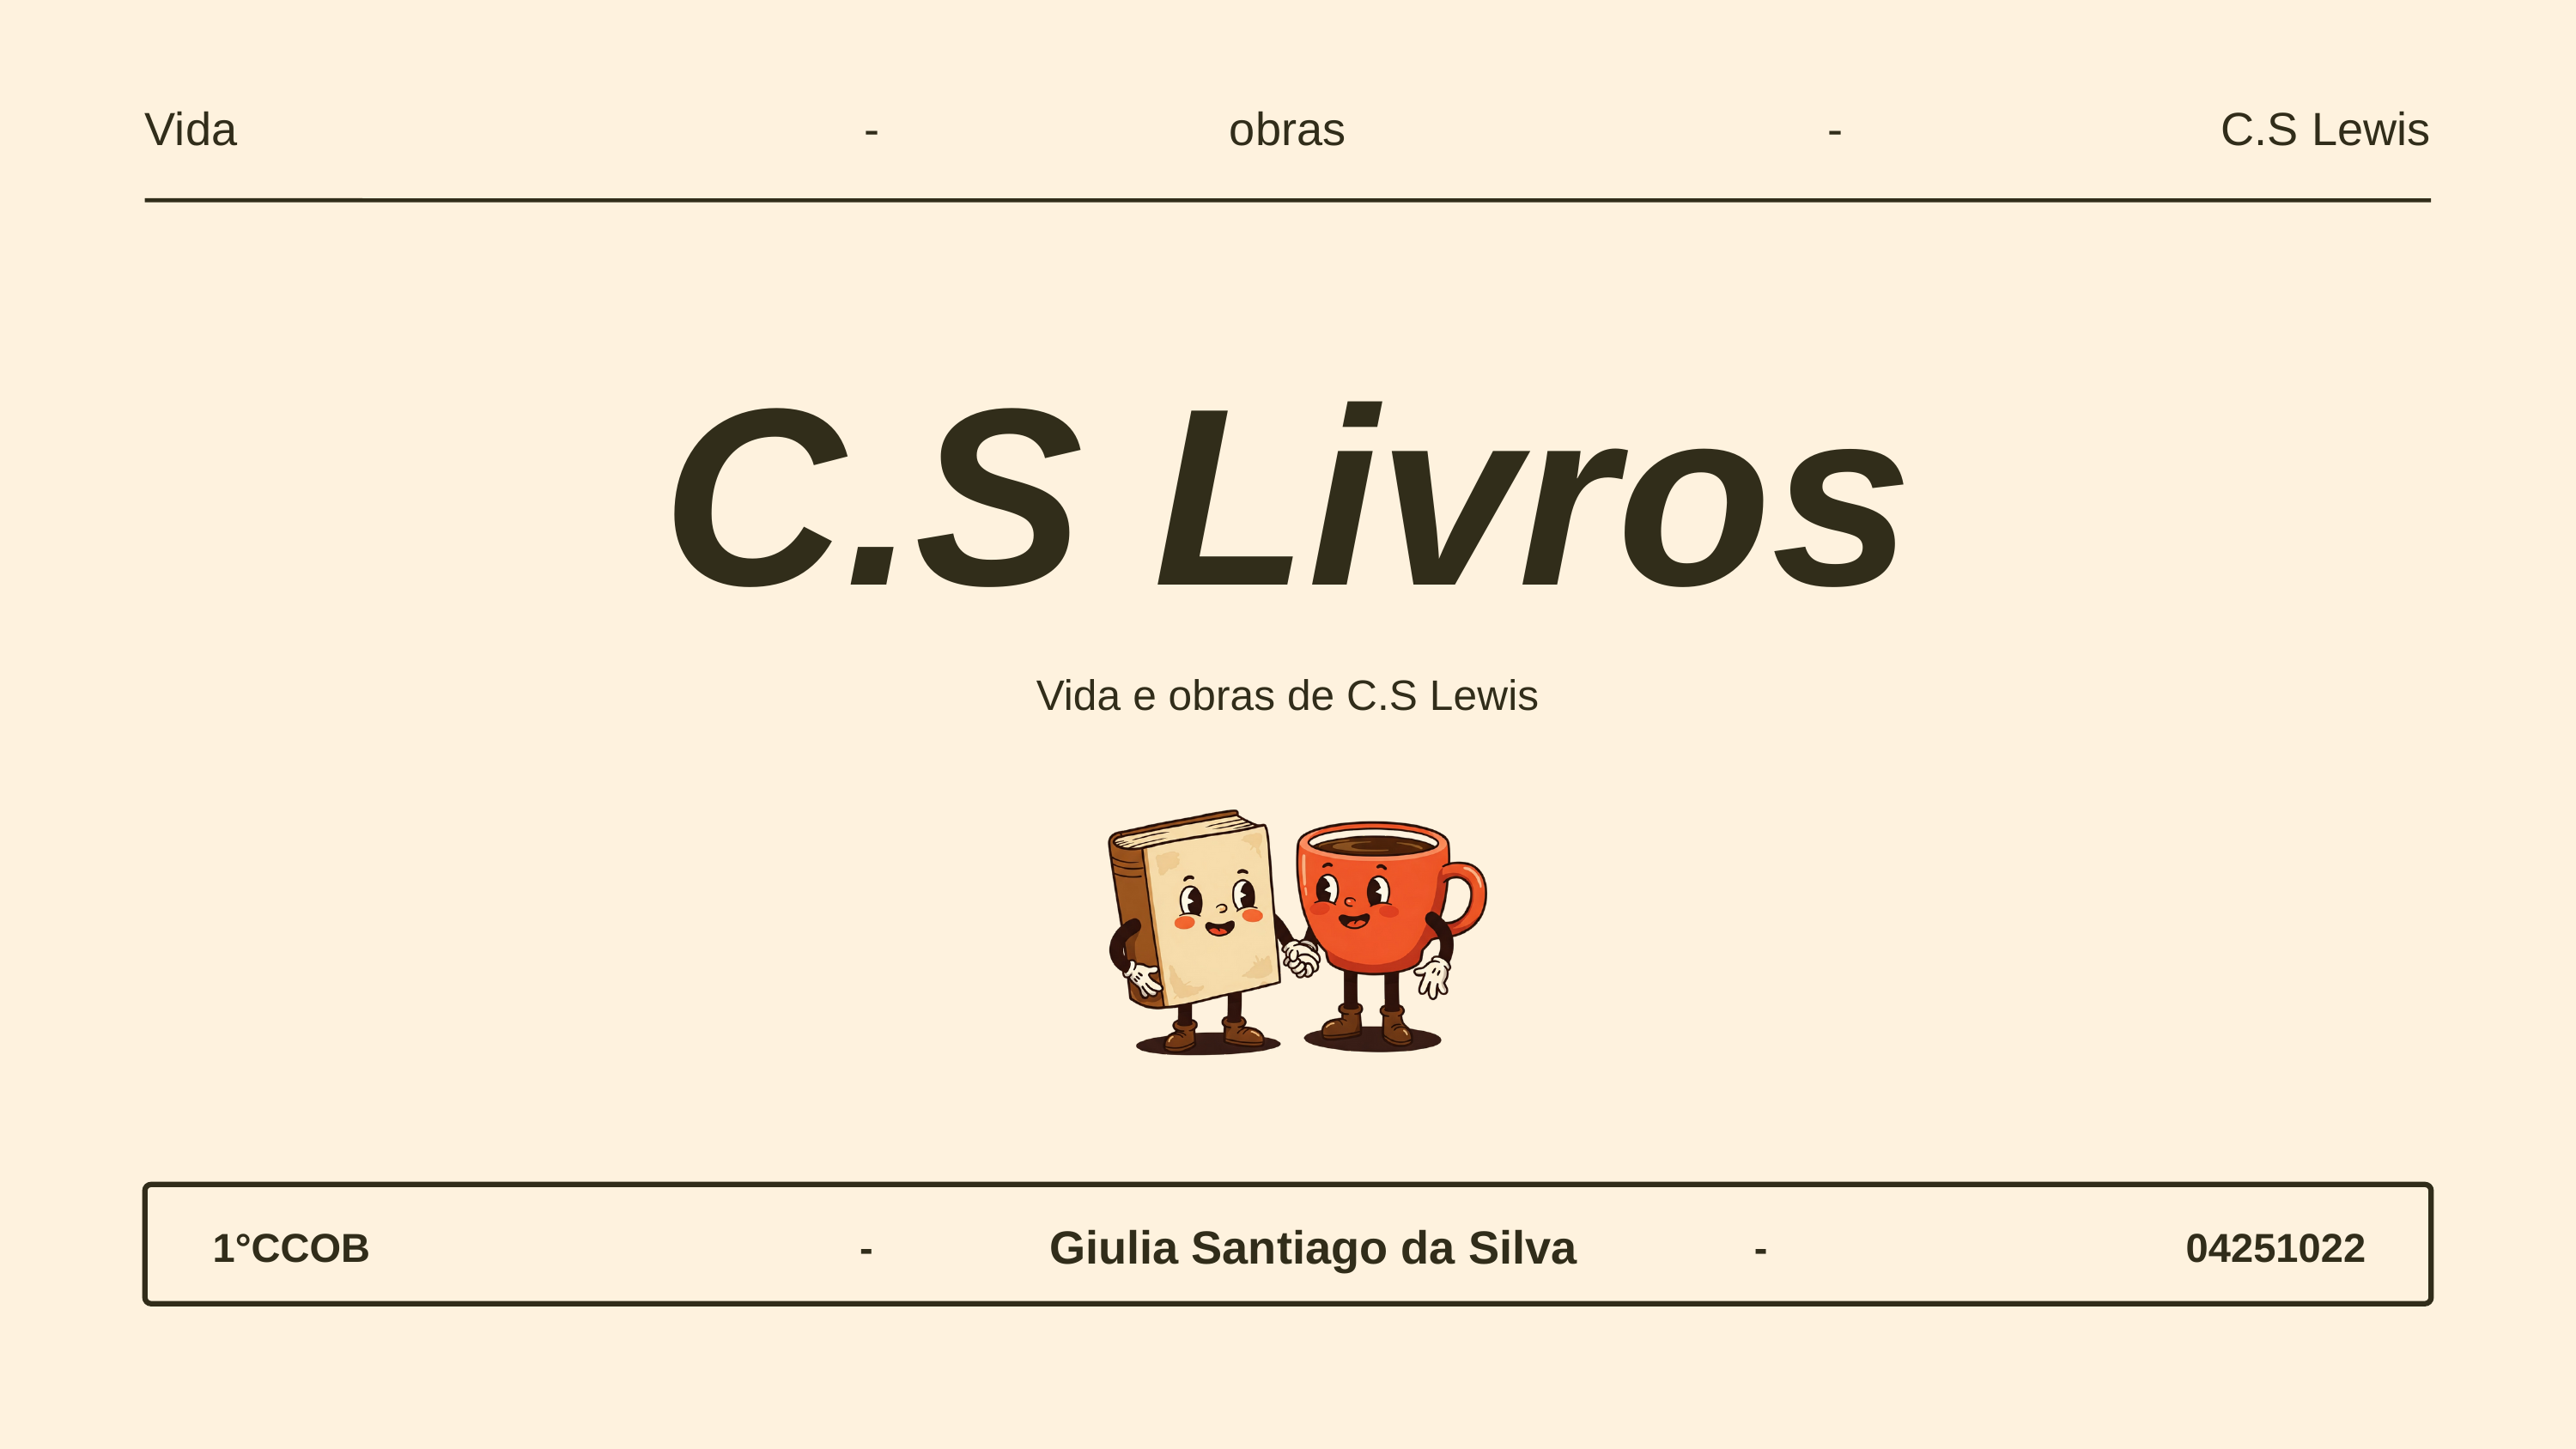

Vida
-
obras
-
C.S Lewis

C.S Livros
Vida e obras de C.S Lewis

Giulia Santiago da Silva
1°CCOB
-
-
04251022